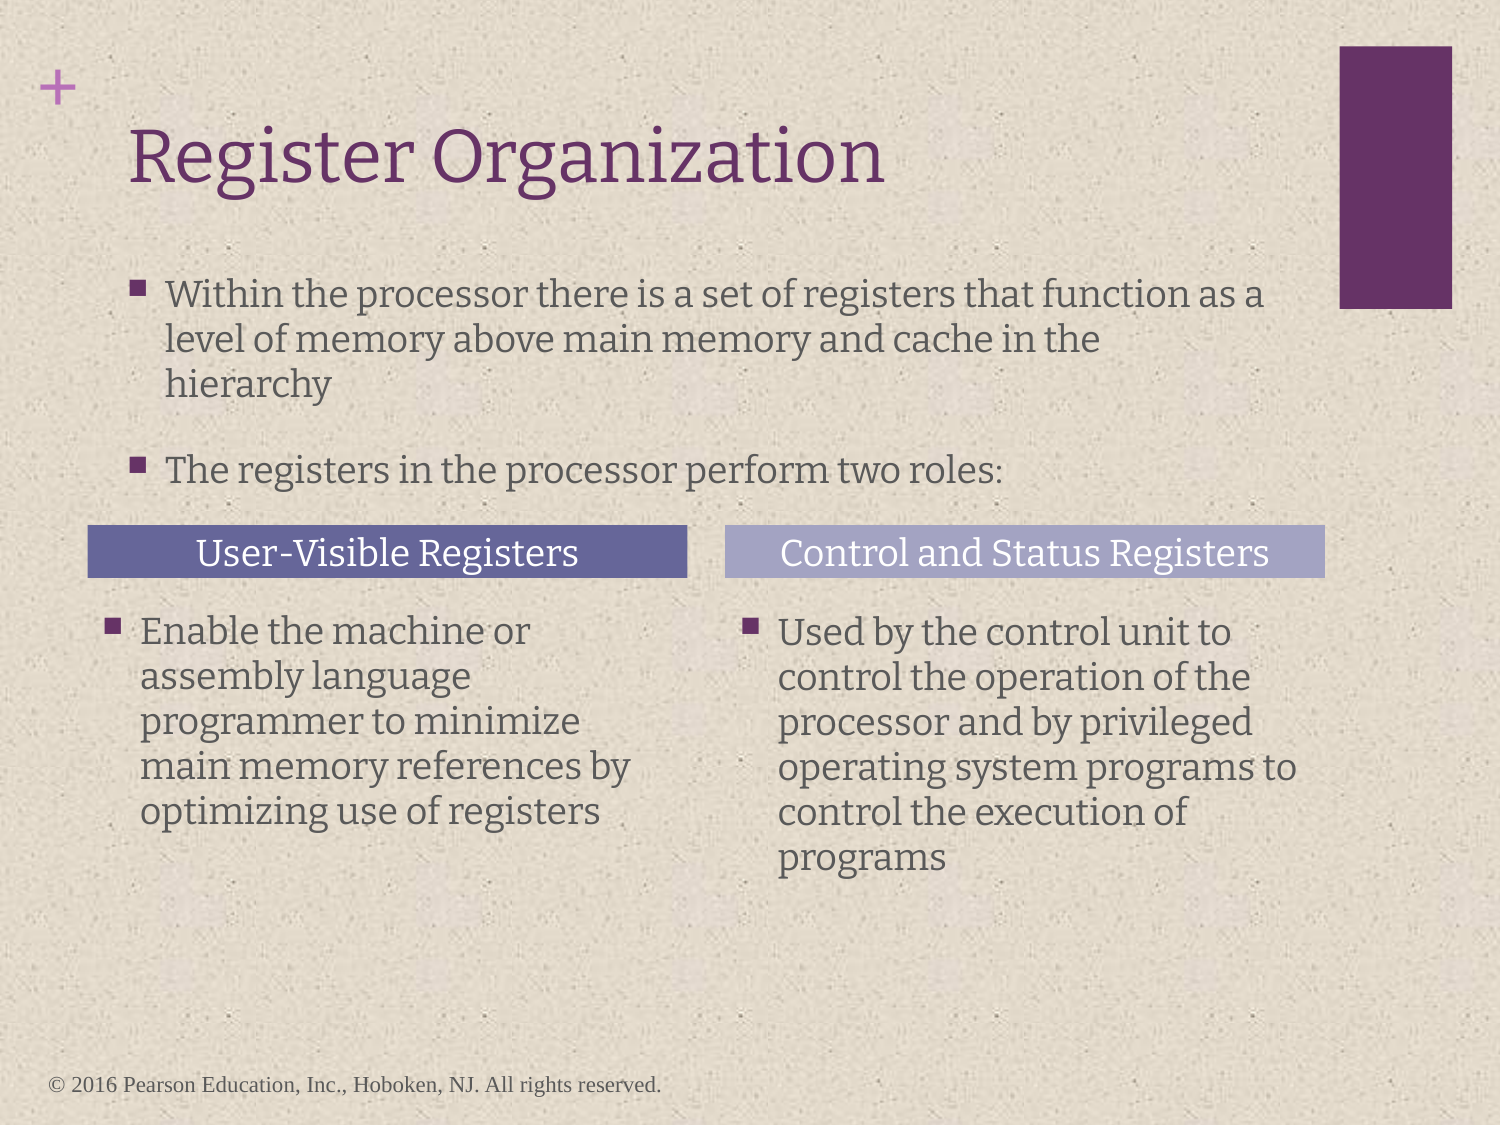

# Register Organization
Within the processor there is a set of registers that function as a level of memory above main memory and cache in the hierarchy
The registers in the processor perform two roles:
User-Visible Registers
Control and Status Registers
Enable the machine or assembly language programmer to minimize main memory references by optimizing use of registers
Used by the control unit to control the operation of the processor and by privileged operating system programs to control the execution of programs

© 2016 Pearson Education, Inc., Hoboken, NJ. All rights reserved.